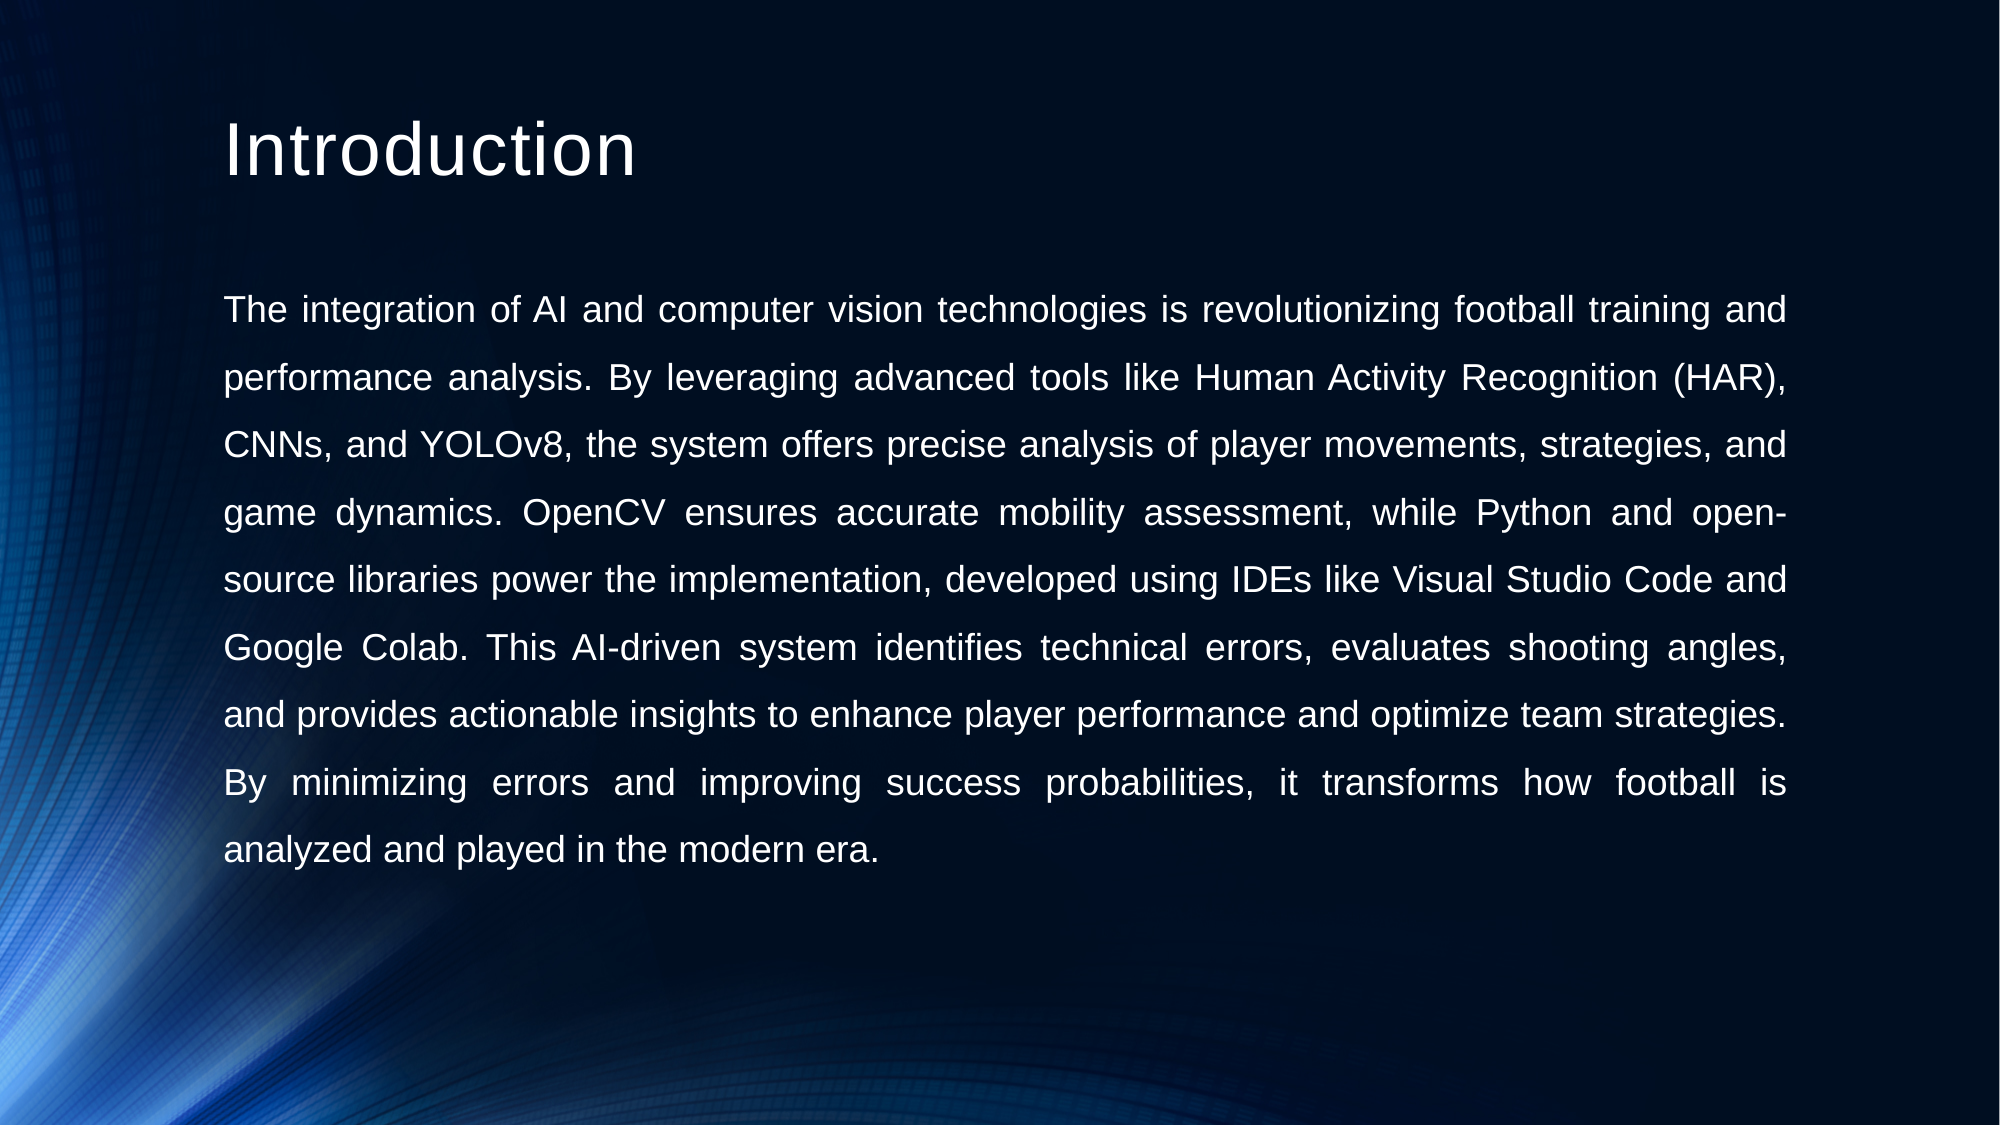

# Introduction
The integration of AI and computer vision technologies is revolutionizing football training and performance analysis. By leveraging advanced tools like Human Activity Recognition (HAR), CNNs, and YOLOv8, the system offers precise analysis of player movements, strategies, and game dynamics. OpenCV ensures accurate mobility assessment, while Python and open-source libraries power the implementation, developed using IDEs like Visual Studio Code and Google Colab. This AI-driven system identifies technical errors, evaluates shooting angles, and provides actionable insights to enhance player performance and optimize team strategies. By minimizing errors and improving success probabilities, it transforms how football is analyzed and played in the modern era.